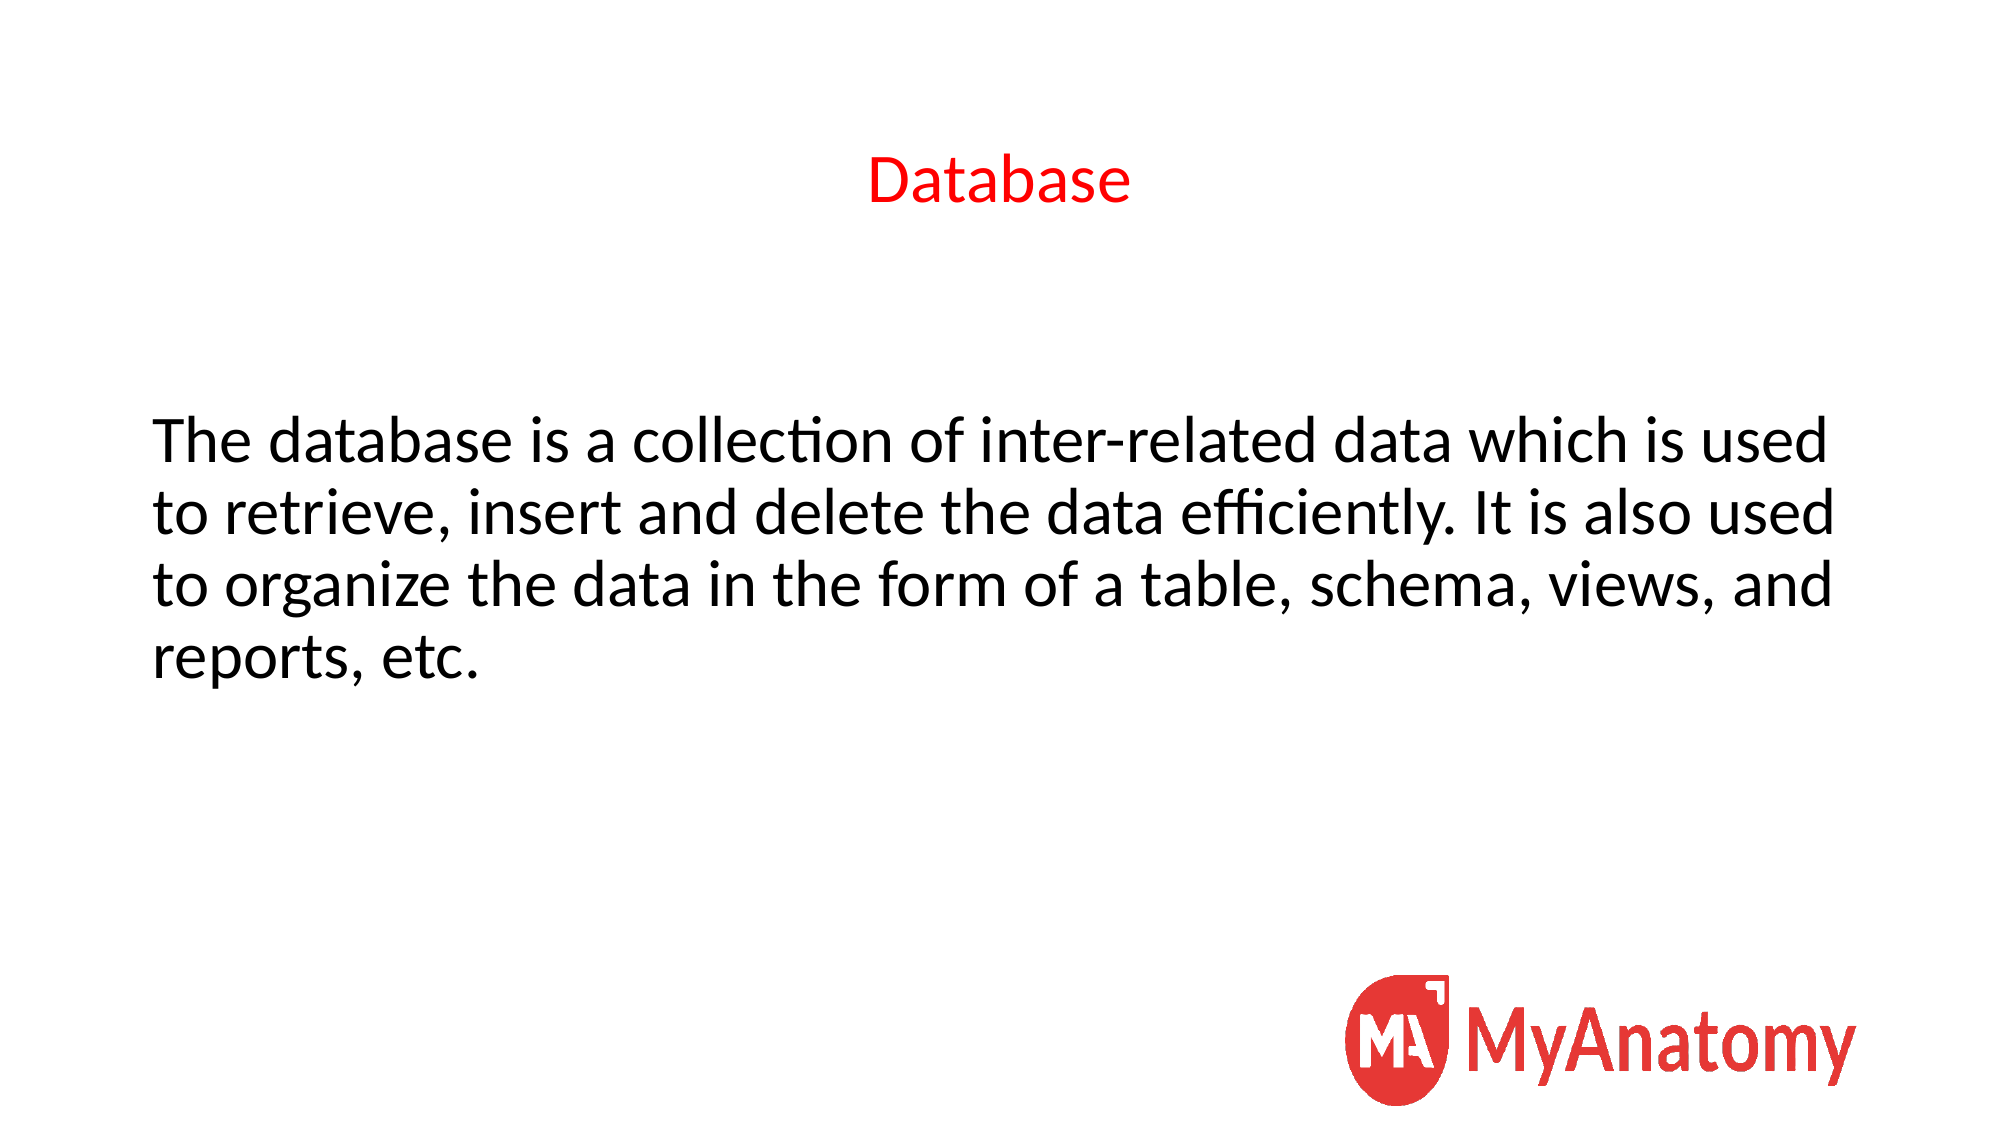

# Database
The database is a collection of inter-related data which is used to retrieve, insert and delete the data efficiently. It is also used to organize the data in the form of a table, schema, views, and reports, etc.